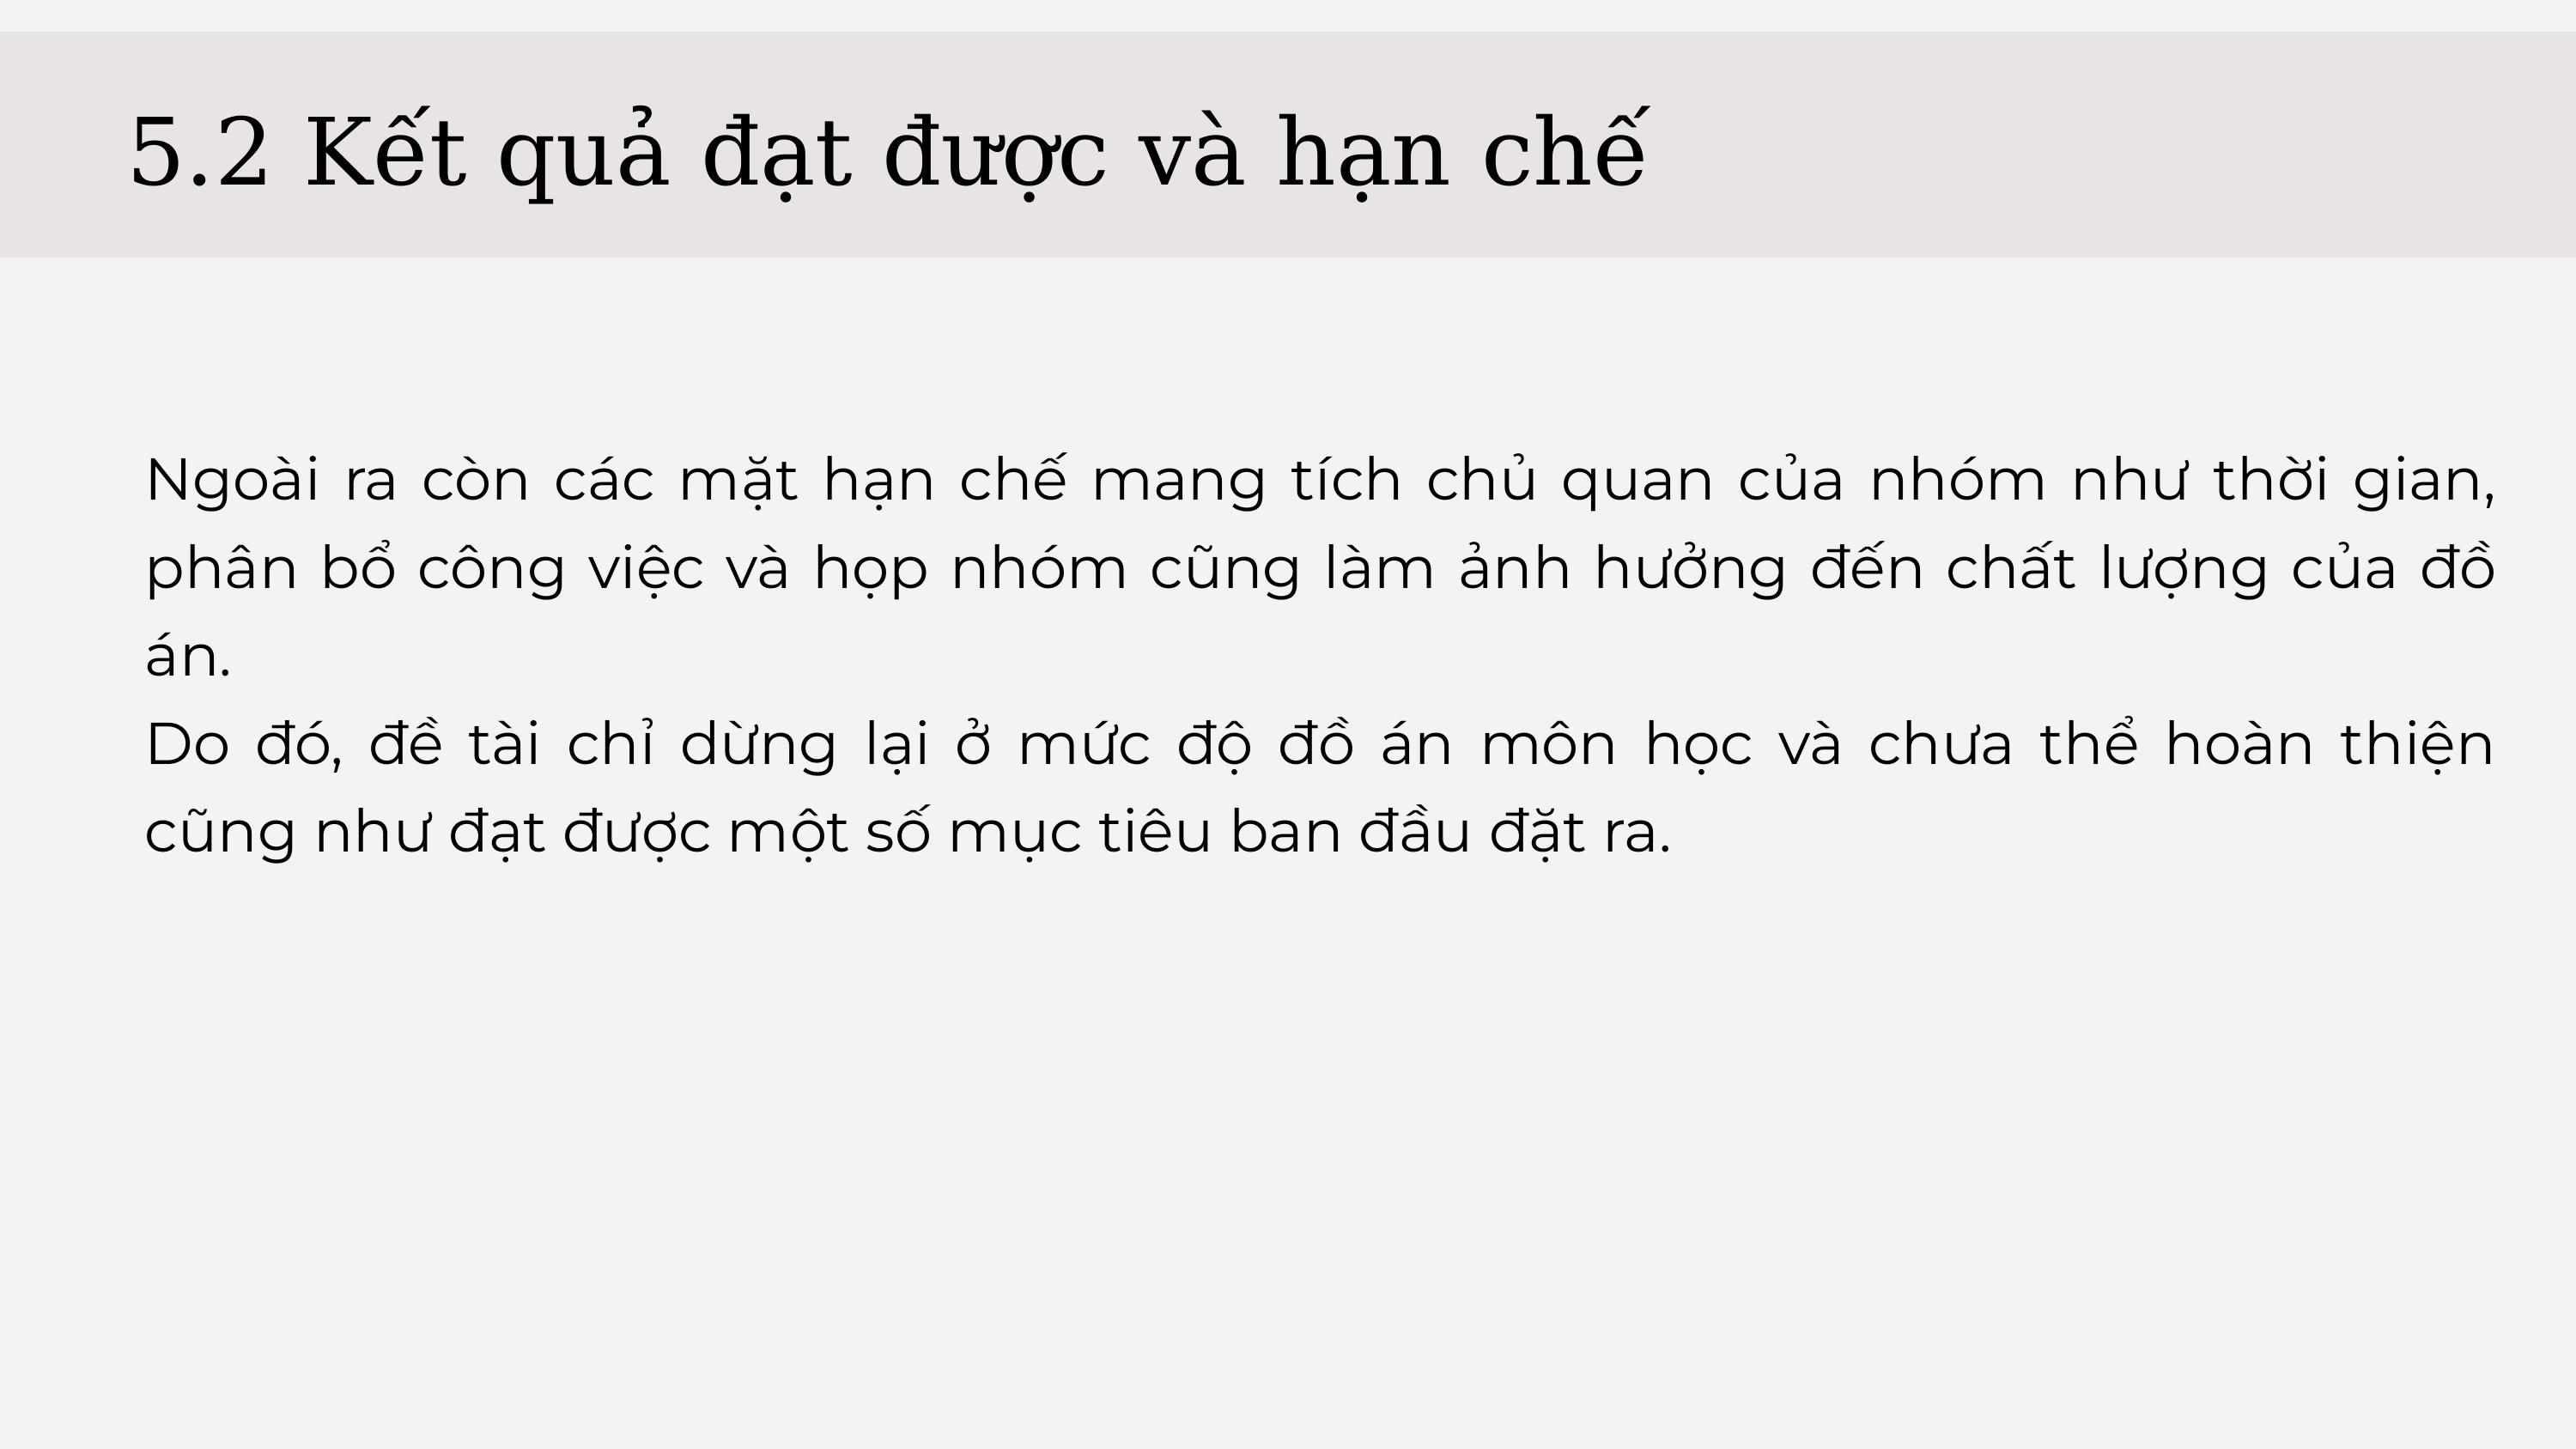

5.2 Kết quả đạt được và hạn chế

Ngoài ra còn các mặt hạn chế mang tích chủ quan của nhóm như thời gian, phân bổ công việc và họp nhóm cũng làm ảnh hưởng đến chất lượng của đồ án.
Do đó, đề tài chỉ dừng lại ở mức độ đồ án môn học và chưa thể hoàn thiện cũng như đạt được một số mục tiêu ban đầu đặt ra.